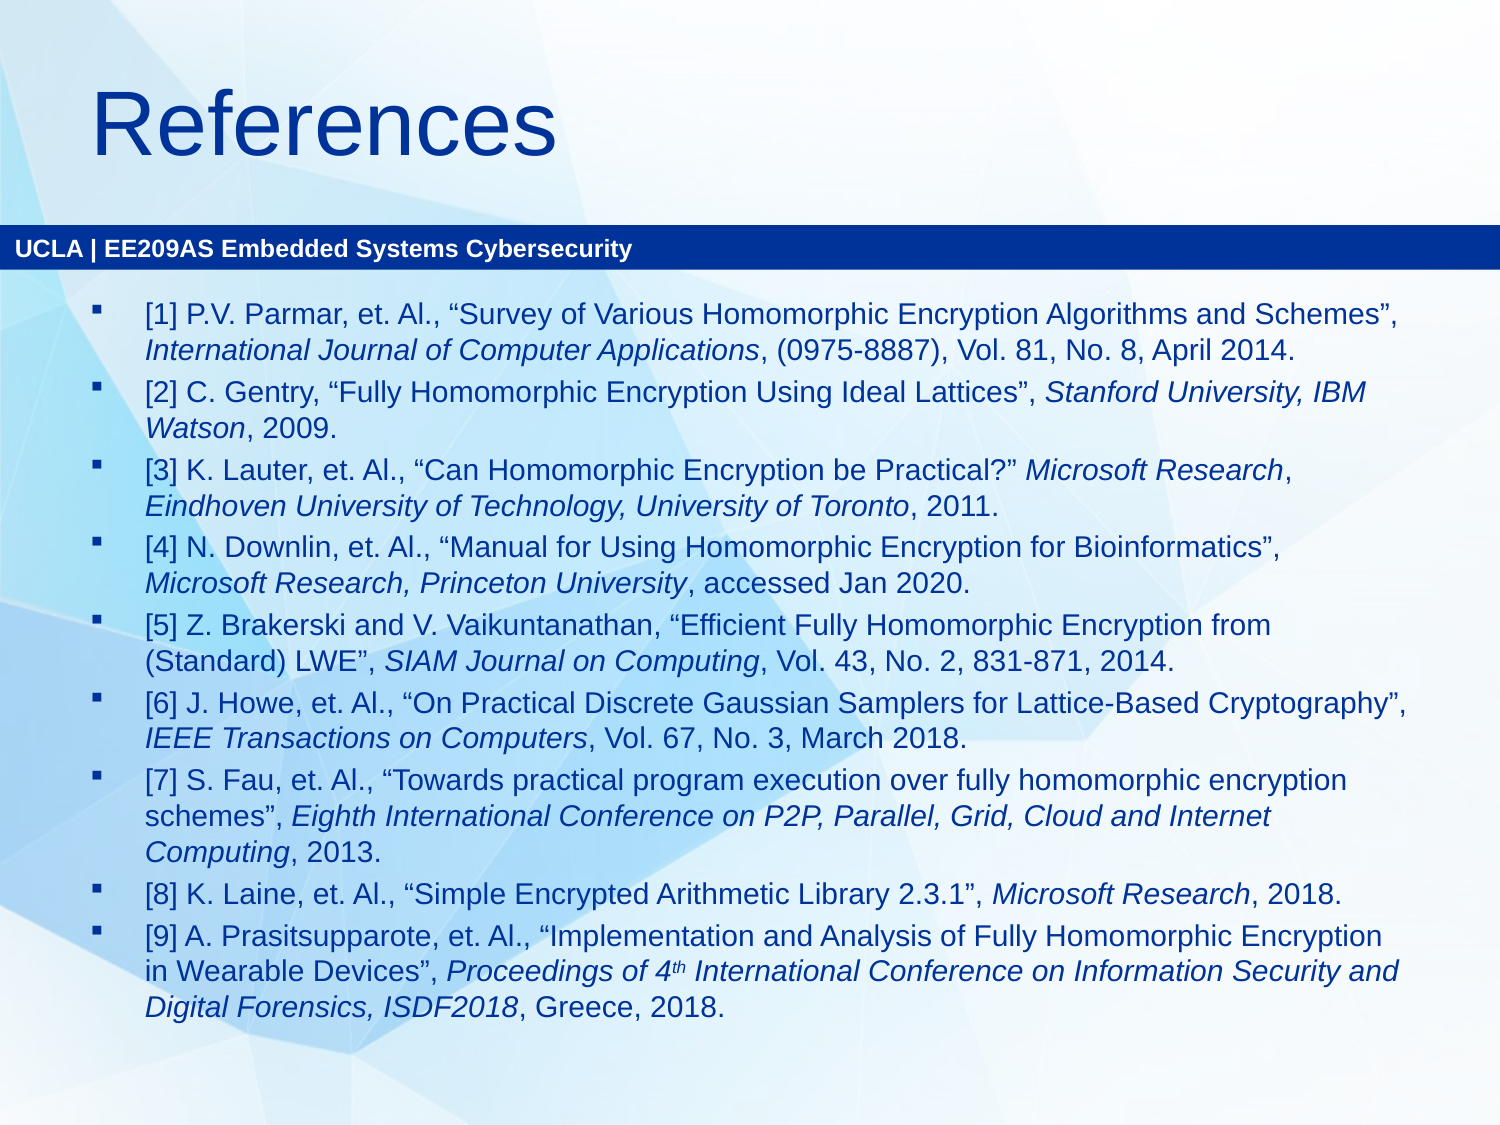

# References
[1] P.V. Parmar, et. Al., “Survey of Various Homomorphic Encryption Algorithms and Schemes”, International Journal of Computer Applications, (0975-8887), Vol. 81, No. 8, April 2014.
[2] C. Gentry, “Fully Homomorphic Encryption Using Ideal Lattices”, Stanford University, IBM Watson, 2009.
[3] K. Lauter, et. Al., “Can Homomorphic Encryption be Practical?” Microsoft Research, Eindhoven University of Technology, University of Toronto, 2011.
[4] N. Downlin, et. Al., “Manual for Using Homomorphic Encryption for Bioinformatics”, Microsoft Research, Princeton University, accessed Jan 2020.
[5] Z. Brakerski and V. Vaikuntanathan, “Efficient Fully Homomorphic Encryption from (Standard) LWE”, SIAM Journal on Computing, Vol. 43, No. 2, 831-871, 2014.
[6] J. Howe, et. Al., “On Practical Discrete Gaussian Samplers for Lattice-Based Cryptography”, IEEE Transactions on Computers, Vol. 67, No. 3, March 2018.
[7] S. Fau, et. Al., “Towards practical program execution over fully homomorphic encryption schemes”, Eighth International Conference on P2P, Parallel, Grid, Cloud and Internet Computing, 2013.
[8] K. Laine, et. Al., “Simple Encrypted Arithmetic Library 2.3.1”, Microsoft Research, 2018.
[9] A. Prasitsupparote, et. Al., “Implementation and Analysis of Fully Homomorphic Encryption in Wearable Devices”, Proceedings of 4th International Conference on Information Security and Digital Forensics, ISDF2018, Greece, 2018.